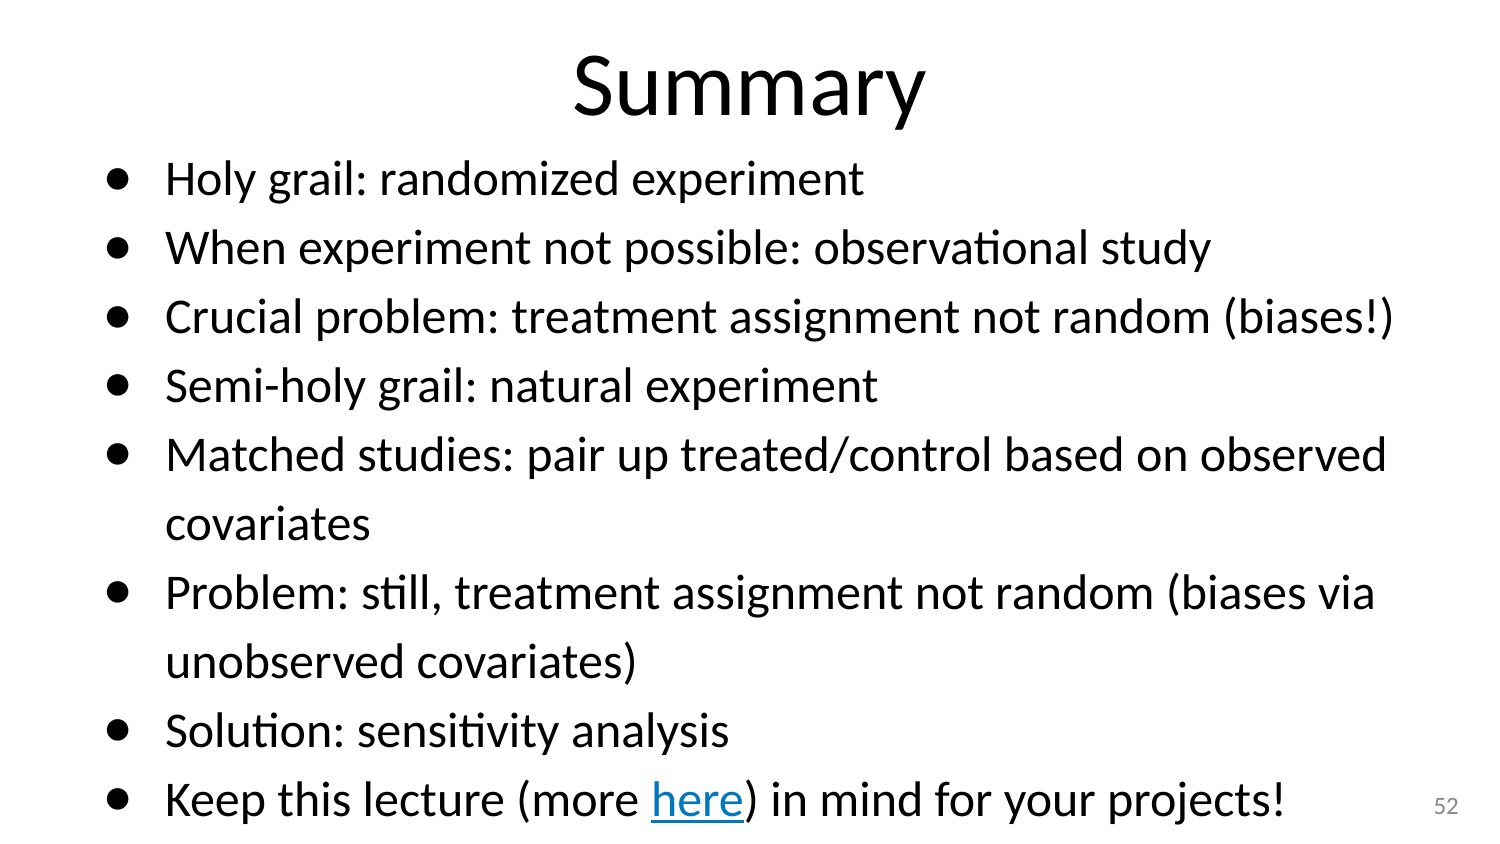

# Summary
Holy grail: randomized experiment
When experiment not possible: observational study
Crucial problem: treatment assignment not random (biases!)
Semi-holy grail: natural experiment
Matched studies: pair up treated/control based on observed covariates
Problem: still, treatment assignment not random (biases via unobserved covariates)
Solution: sensitivity analysis
Keep this lecture (more here) in mind for your projects!
52